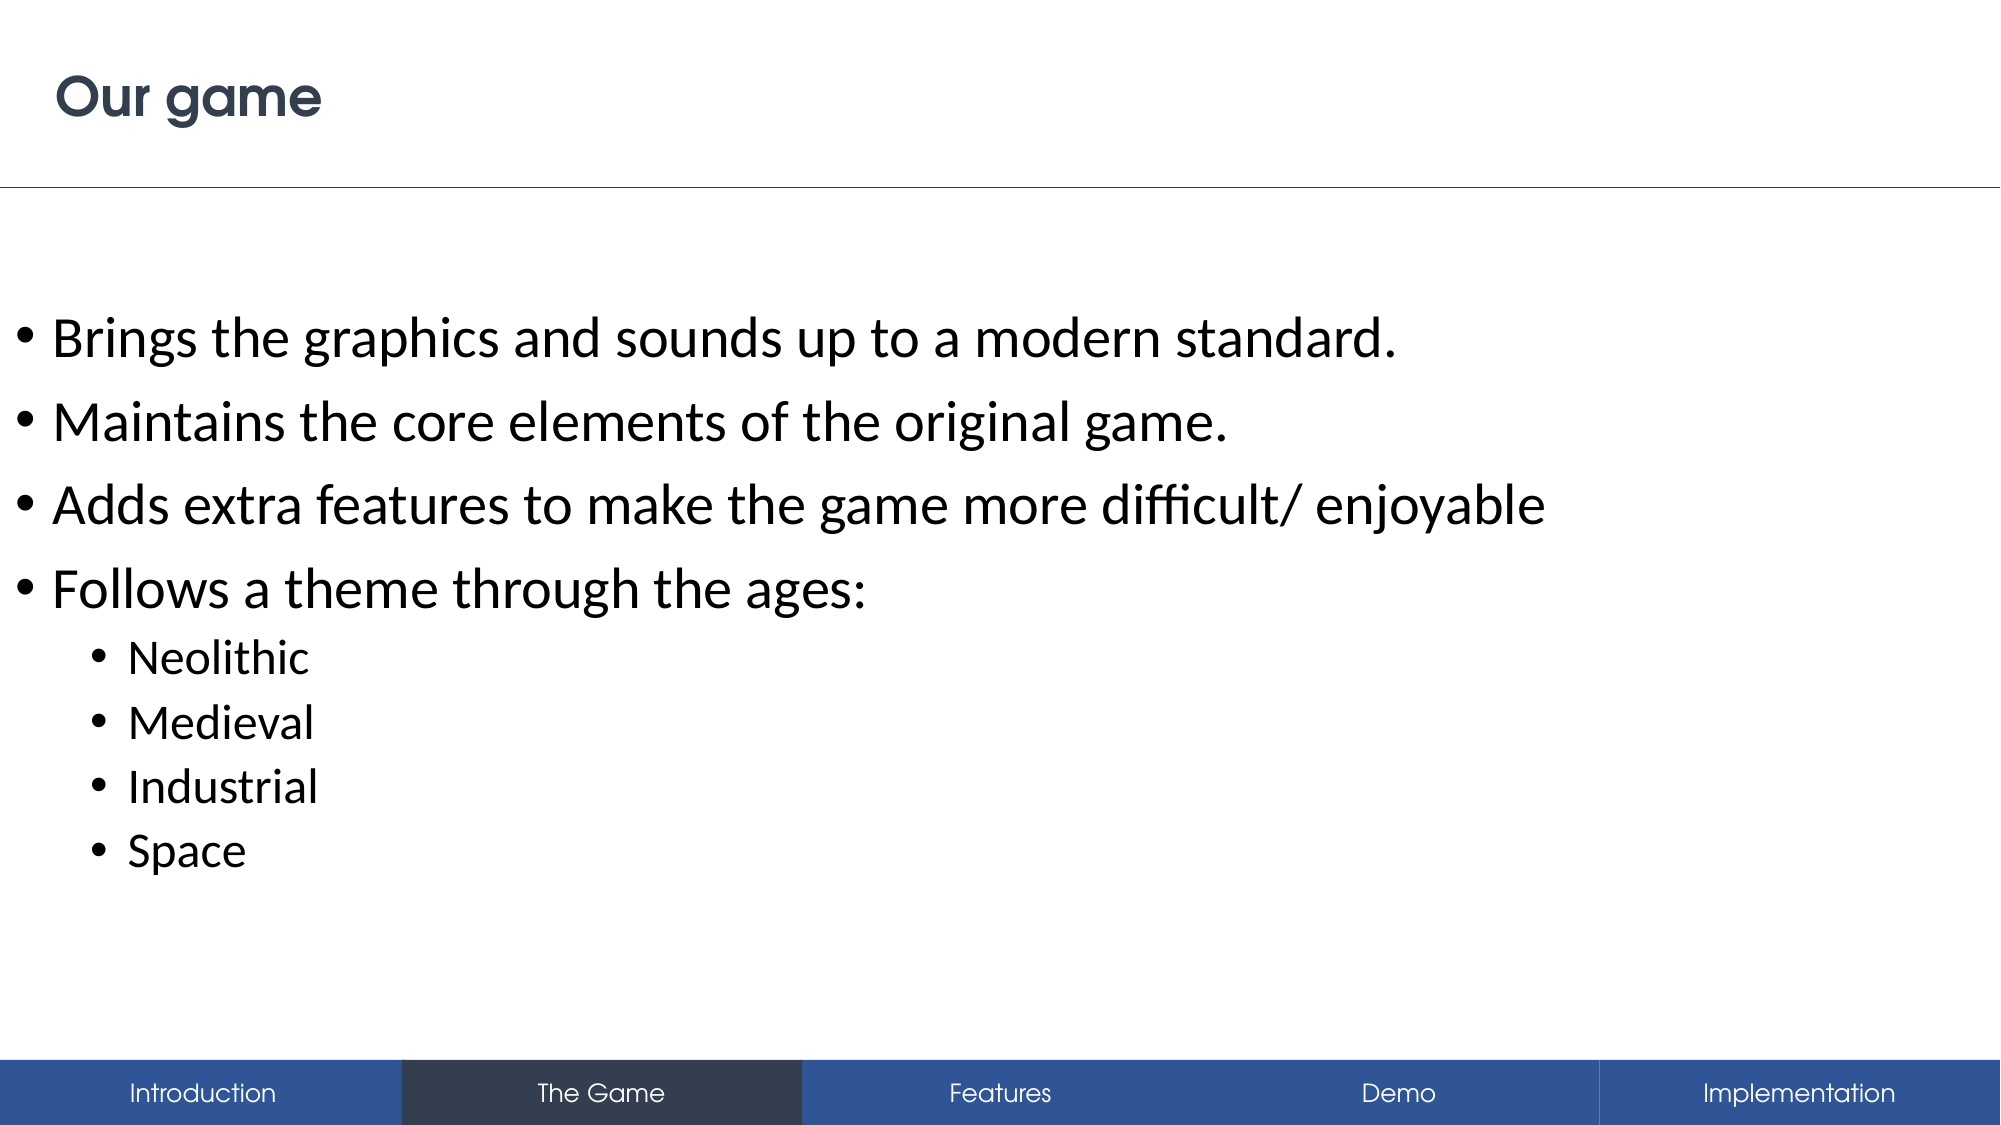

# Our game
Brings the graphics and sounds up to a modern standard.
Maintains the core elements of the original game.
Adds extra features to make the game more difficult/ enjoyable
Follows a theme through the ages:
Neolithic
Medieval
Industrial
Space